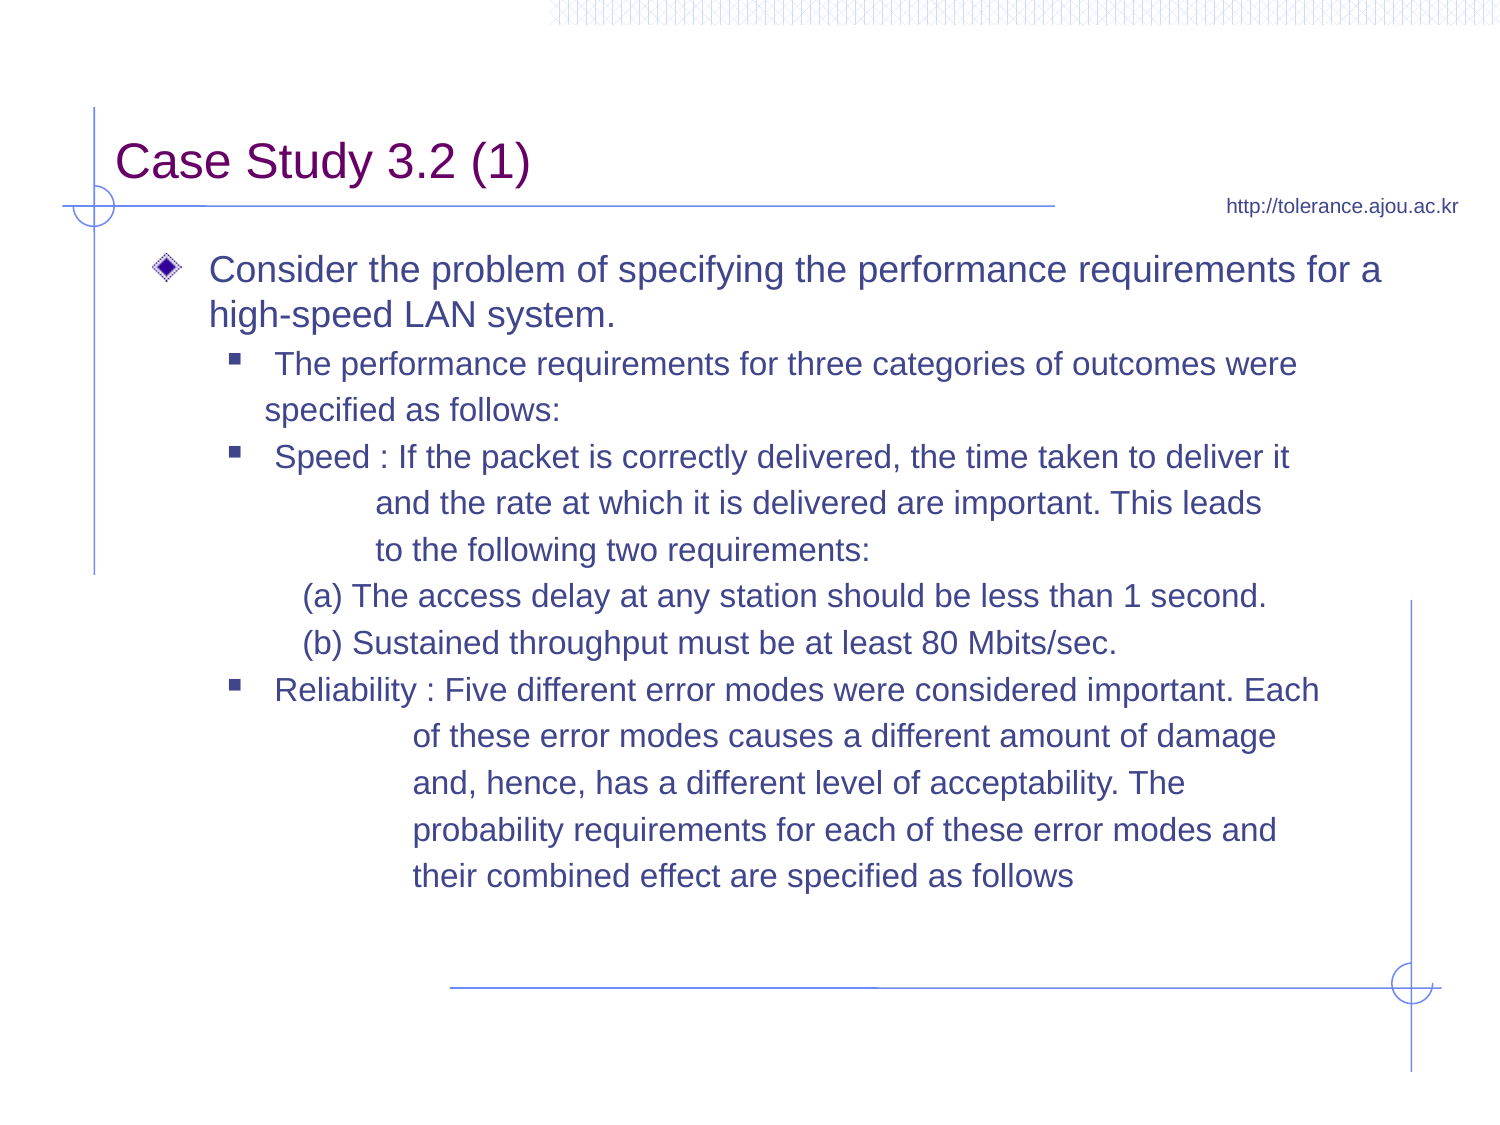

# Case Study 3.2 (1)
Consider the problem of specifying the performance requirements for a high-speed LAN system.
The performance requirements for three categories of outcomes were
    specified as follows:
Speed : If the packet is correctly delivered, the time taken to deliver it
                and the rate at which it is delivered are important. This leads
                to the following two requirements:
(a) The access delay at any station should be less than 1 second.
(b) Sustained throughput must be at least 80 Mbits/sec.
Reliability : Five different error modes were considered important. Each
                    of these error modes causes a different amount of damage
                    and, hence, has a different level of acceptability. The
                    probability requirements for each of these error modes and
                    their combined effect are specified as follows